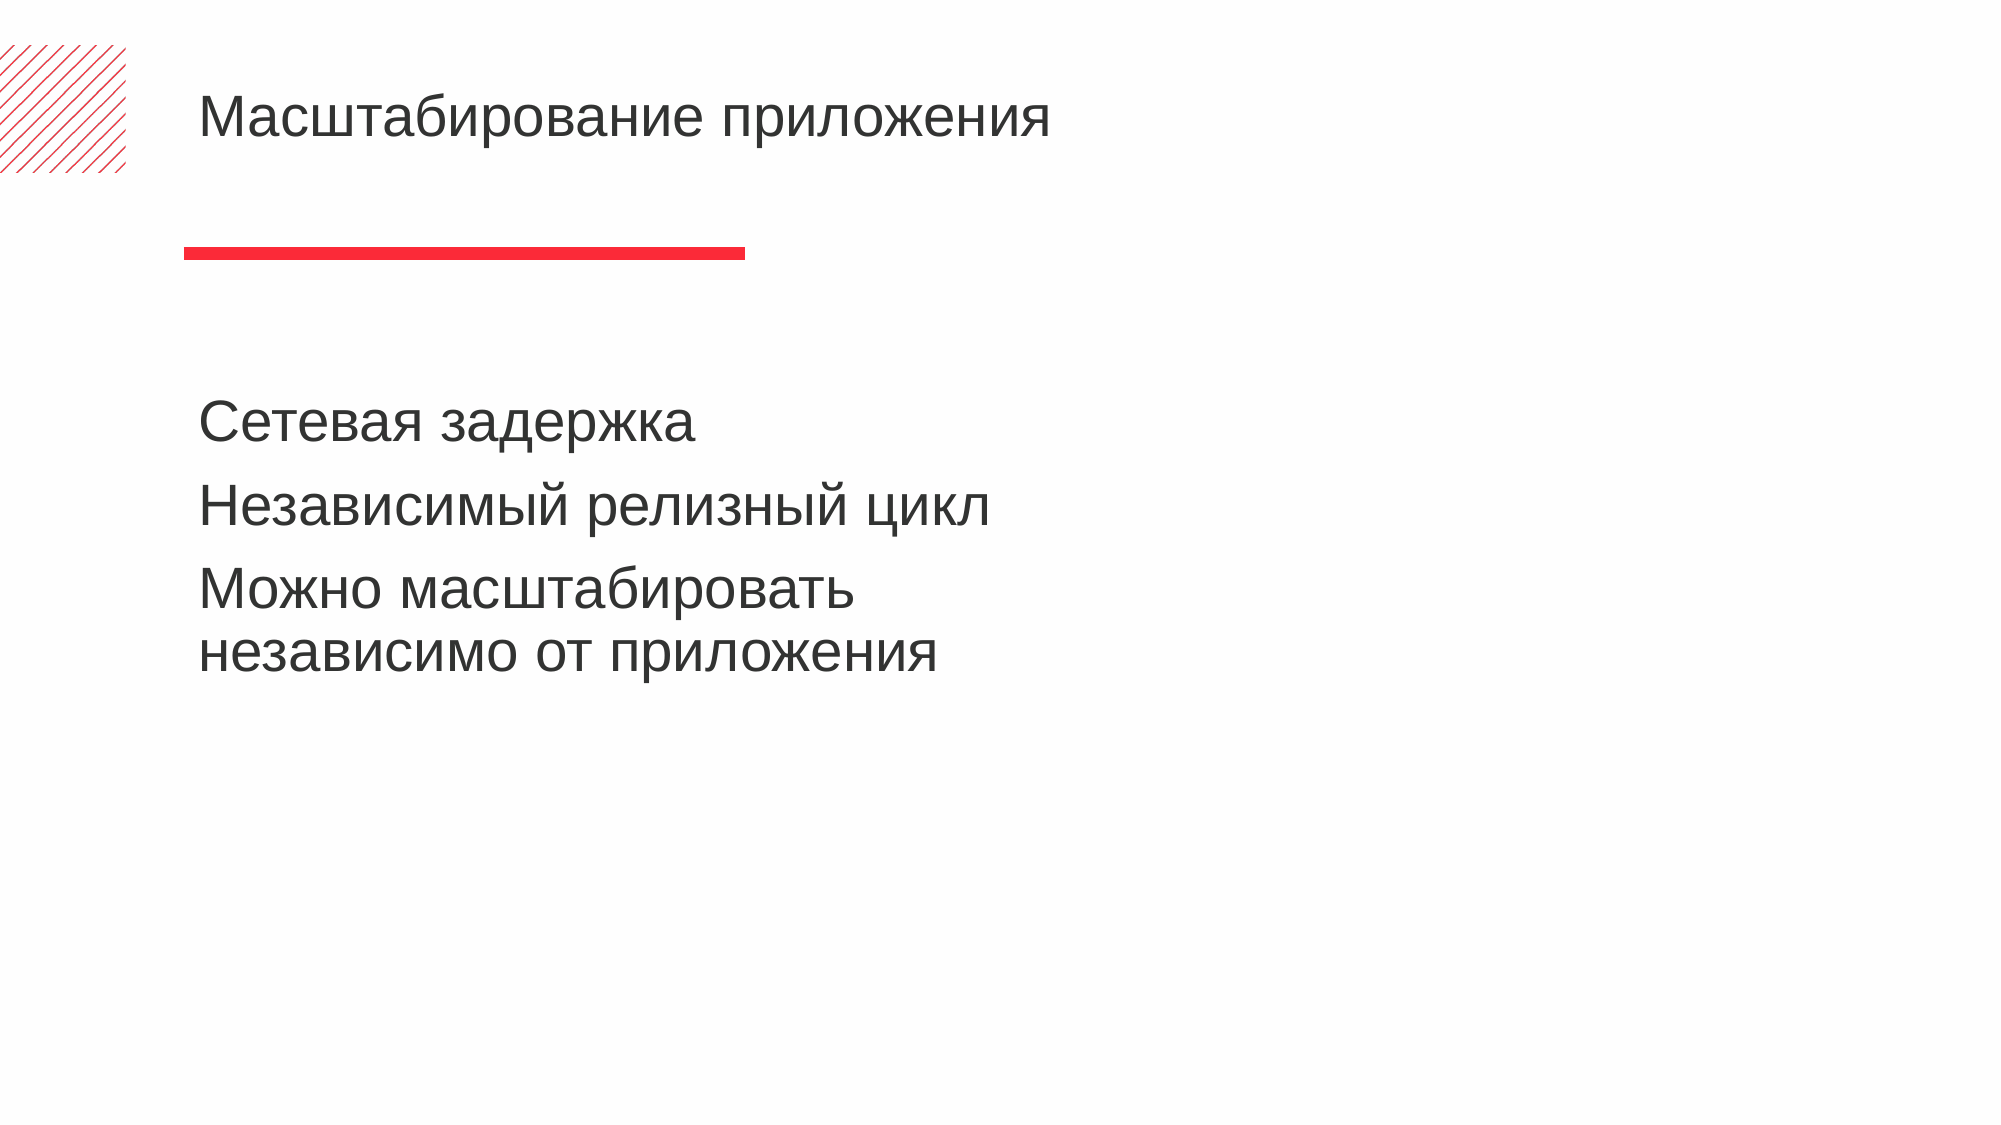

Масштабирование приложения

Сетевая задержка
Независимый релизный цикл
Можно масштабировать независимо от приложения